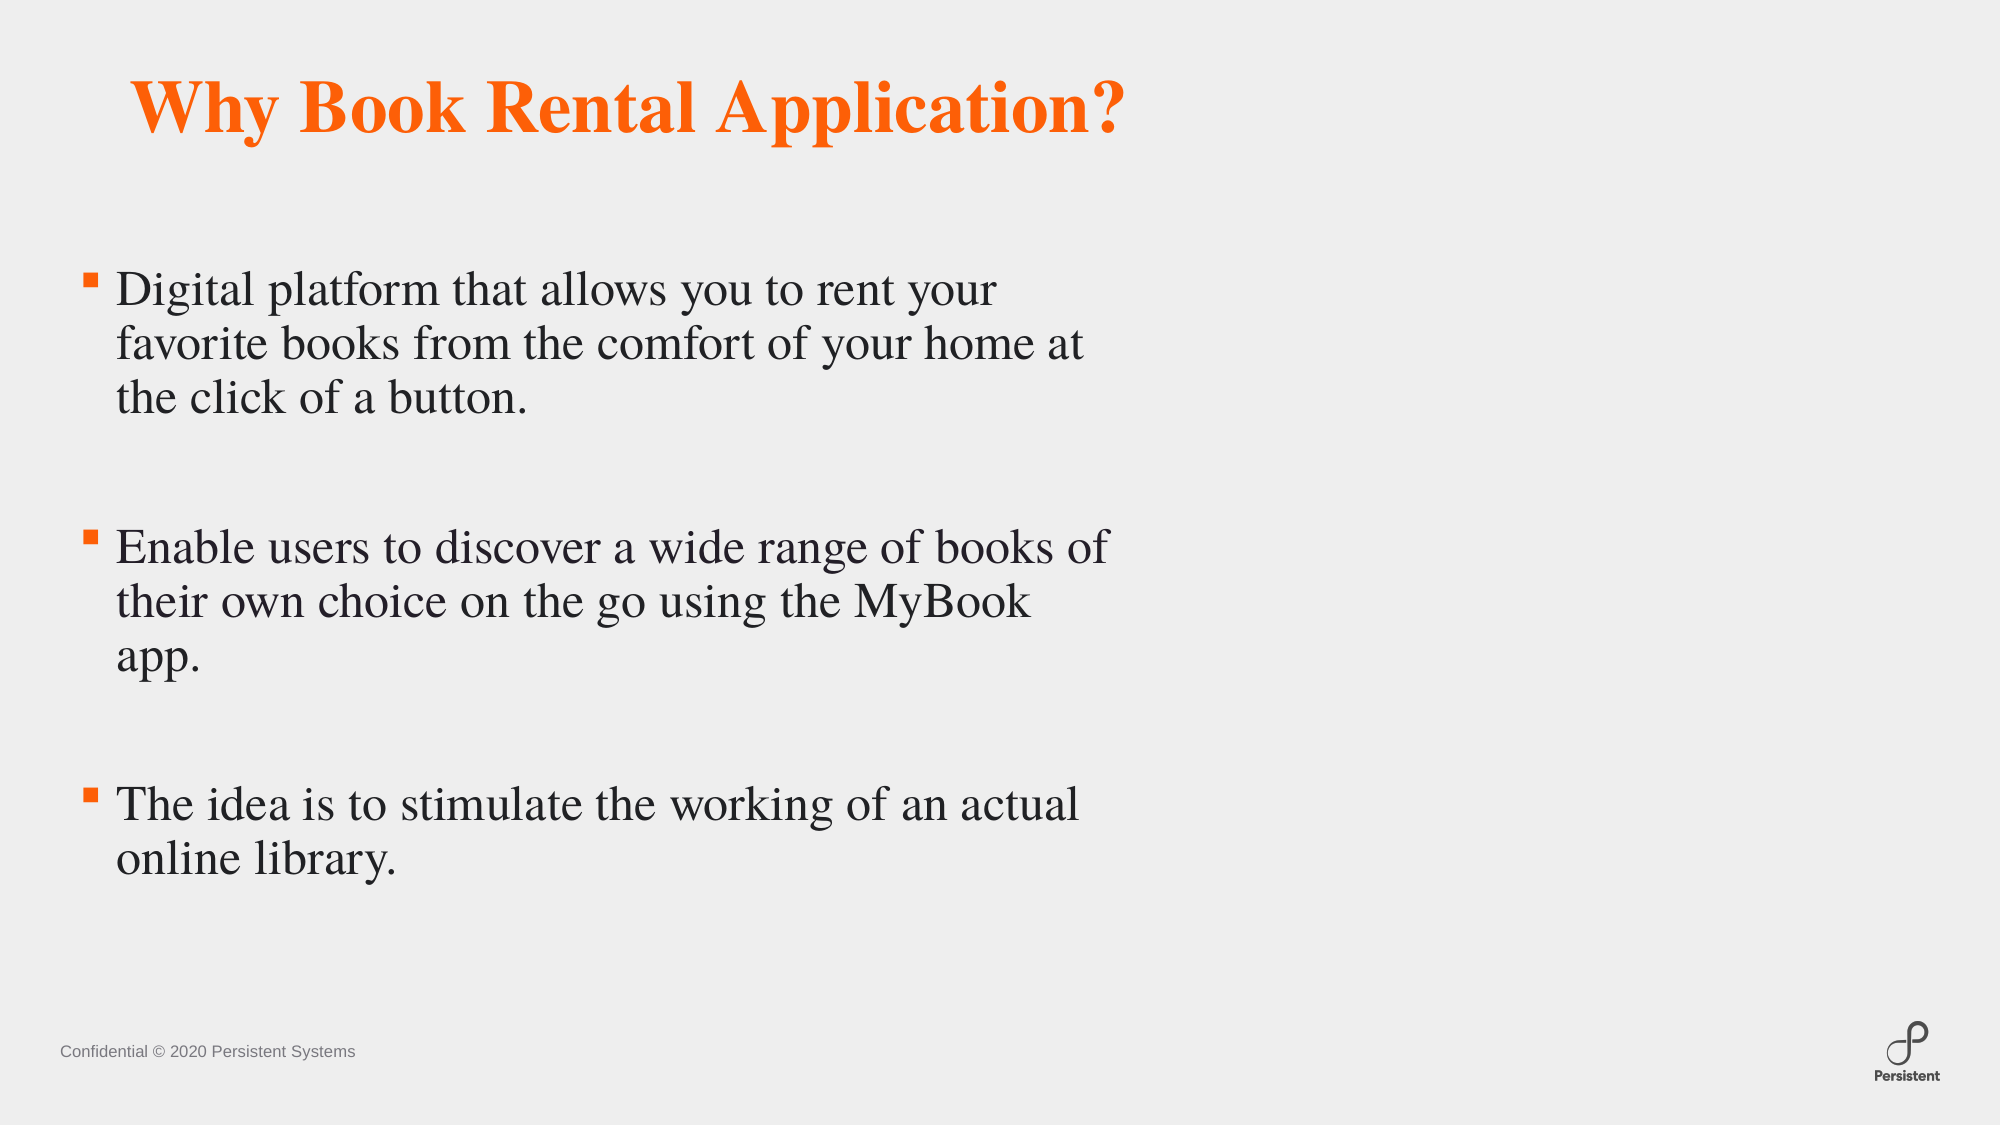

# Why Book Rental Application?

Digital platform that allows you to rent your favorite books from the comfort of your home at the click of a button.

Enable users to discover a wide range of books of their own choice on the go using the MyBook app.

The idea is to stimulate the working of an actual online library.